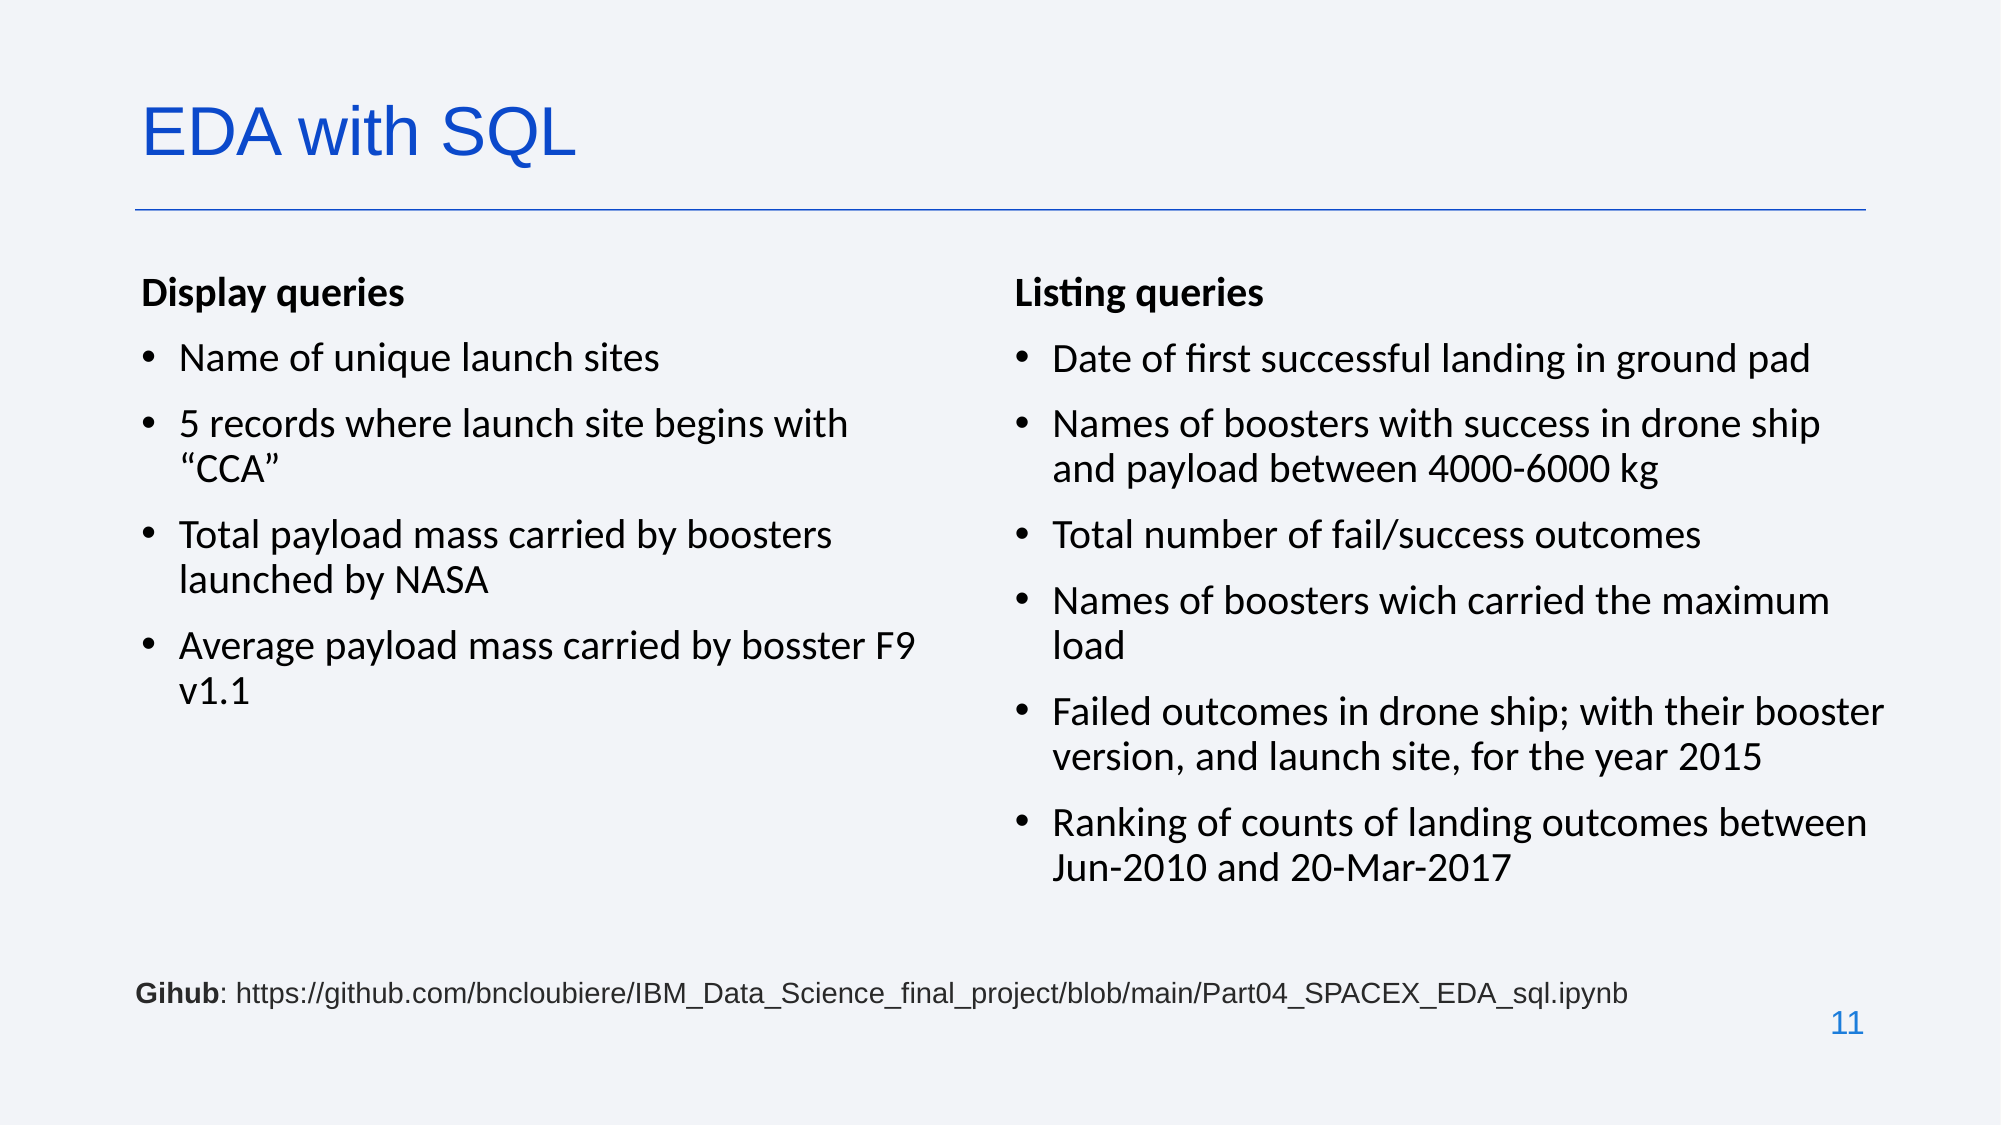

EDA with SQL
Display queries
Name of unique launch sites
5 records where launch site begins with “CCA”
Total payload mass carried by boosters launched by NASA
Average payload mass carried by bosster F9 v1.1

Listing queries
Date of first successful landing in ground pad
Names of boosters with success in drone ship and payload between 4000-6000 kg
Total number of fail/success outcomes
Names of boosters wich carried the maximum load
Failed outcomes in drone ship; with their booster version, and launch site, for the year 2015
Ranking of counts of landing outcomes between Jun-2010 and 20-Mar-2017

Gihub: https://github.com/bncloubiere/IBM_Data_Science_final_project/blob/main/Part04_SPACEX_EDA_sql.ipynb
11